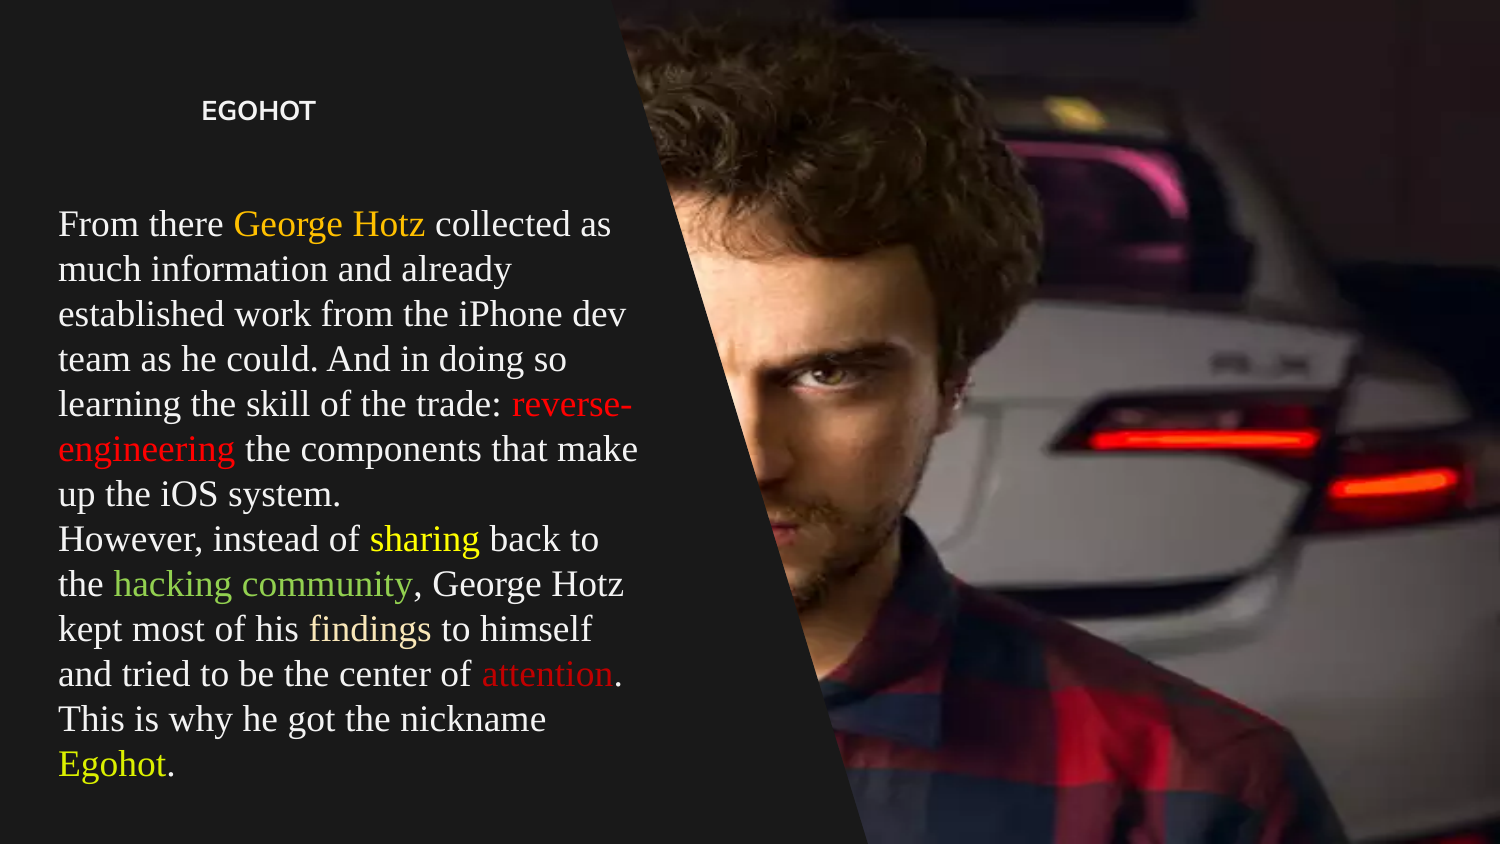

# EGOHOT
From there George Hotz collected as much information and already established work from the iPhone dev team as he could. And in doing so learning the skill of the trade: reverse-engineering the components that make up the iOS system.
However, instead of sharing back to the hacking community, George Hotz kept most of his findings to himself and tried to be the center of attention. This is why he got the nickname Egohot.